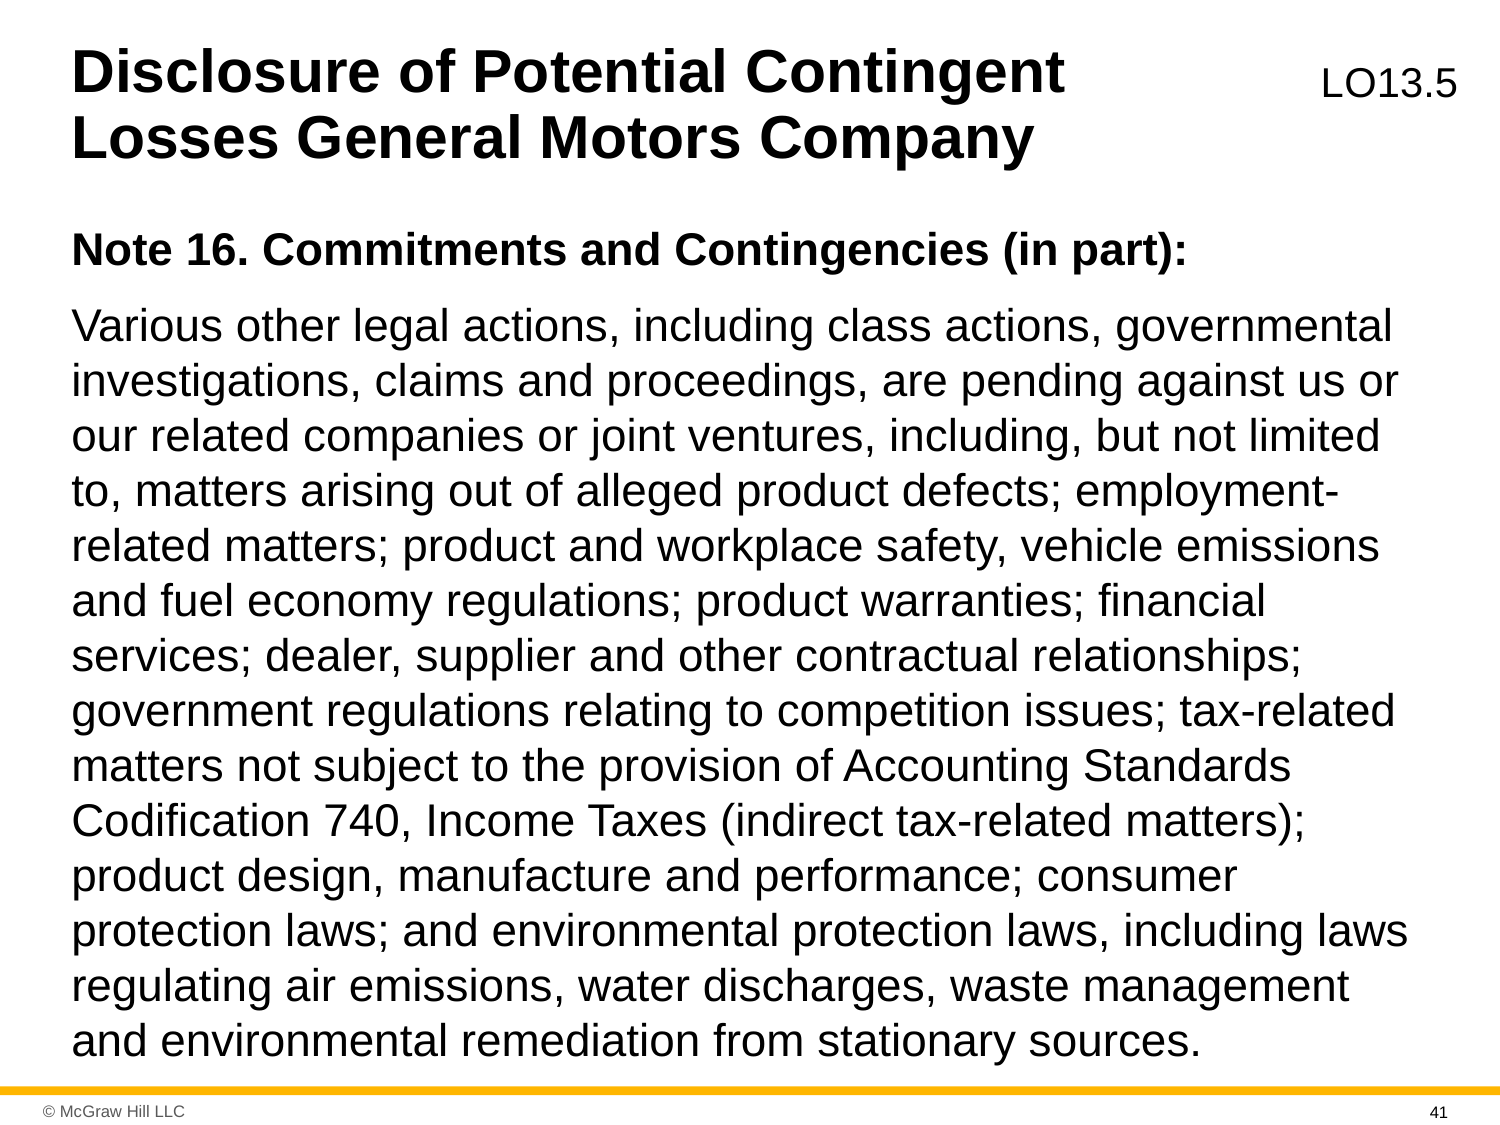

# Disclosure of Potential Contingent Losses General Motors Company
L O13.5
Note 16. Commitments and Contingencies (in part):
Various other legal actions, including class actions, governmental investigations, claims and proceedings, are pending against us or our related companies or joint ventures, including, but not limited to, matters arising out of alleged product defects; employment-related matters; product and workplace safety, vehicle emissions and fuel economy regulations; product warranties; financial services; dealer, supplier and other contractual relationships; government regulations relating to competition issues; tax-related matters not subject to the provision of Accounting Standards Codification 740, Income Taxes (indirect tax-related matters); product design, manufacture and performance; consumer protection laws; and environmental protection laws, including laws regulating air emissions, water discharges, waste management and environmental remediation from stationary sources.
41